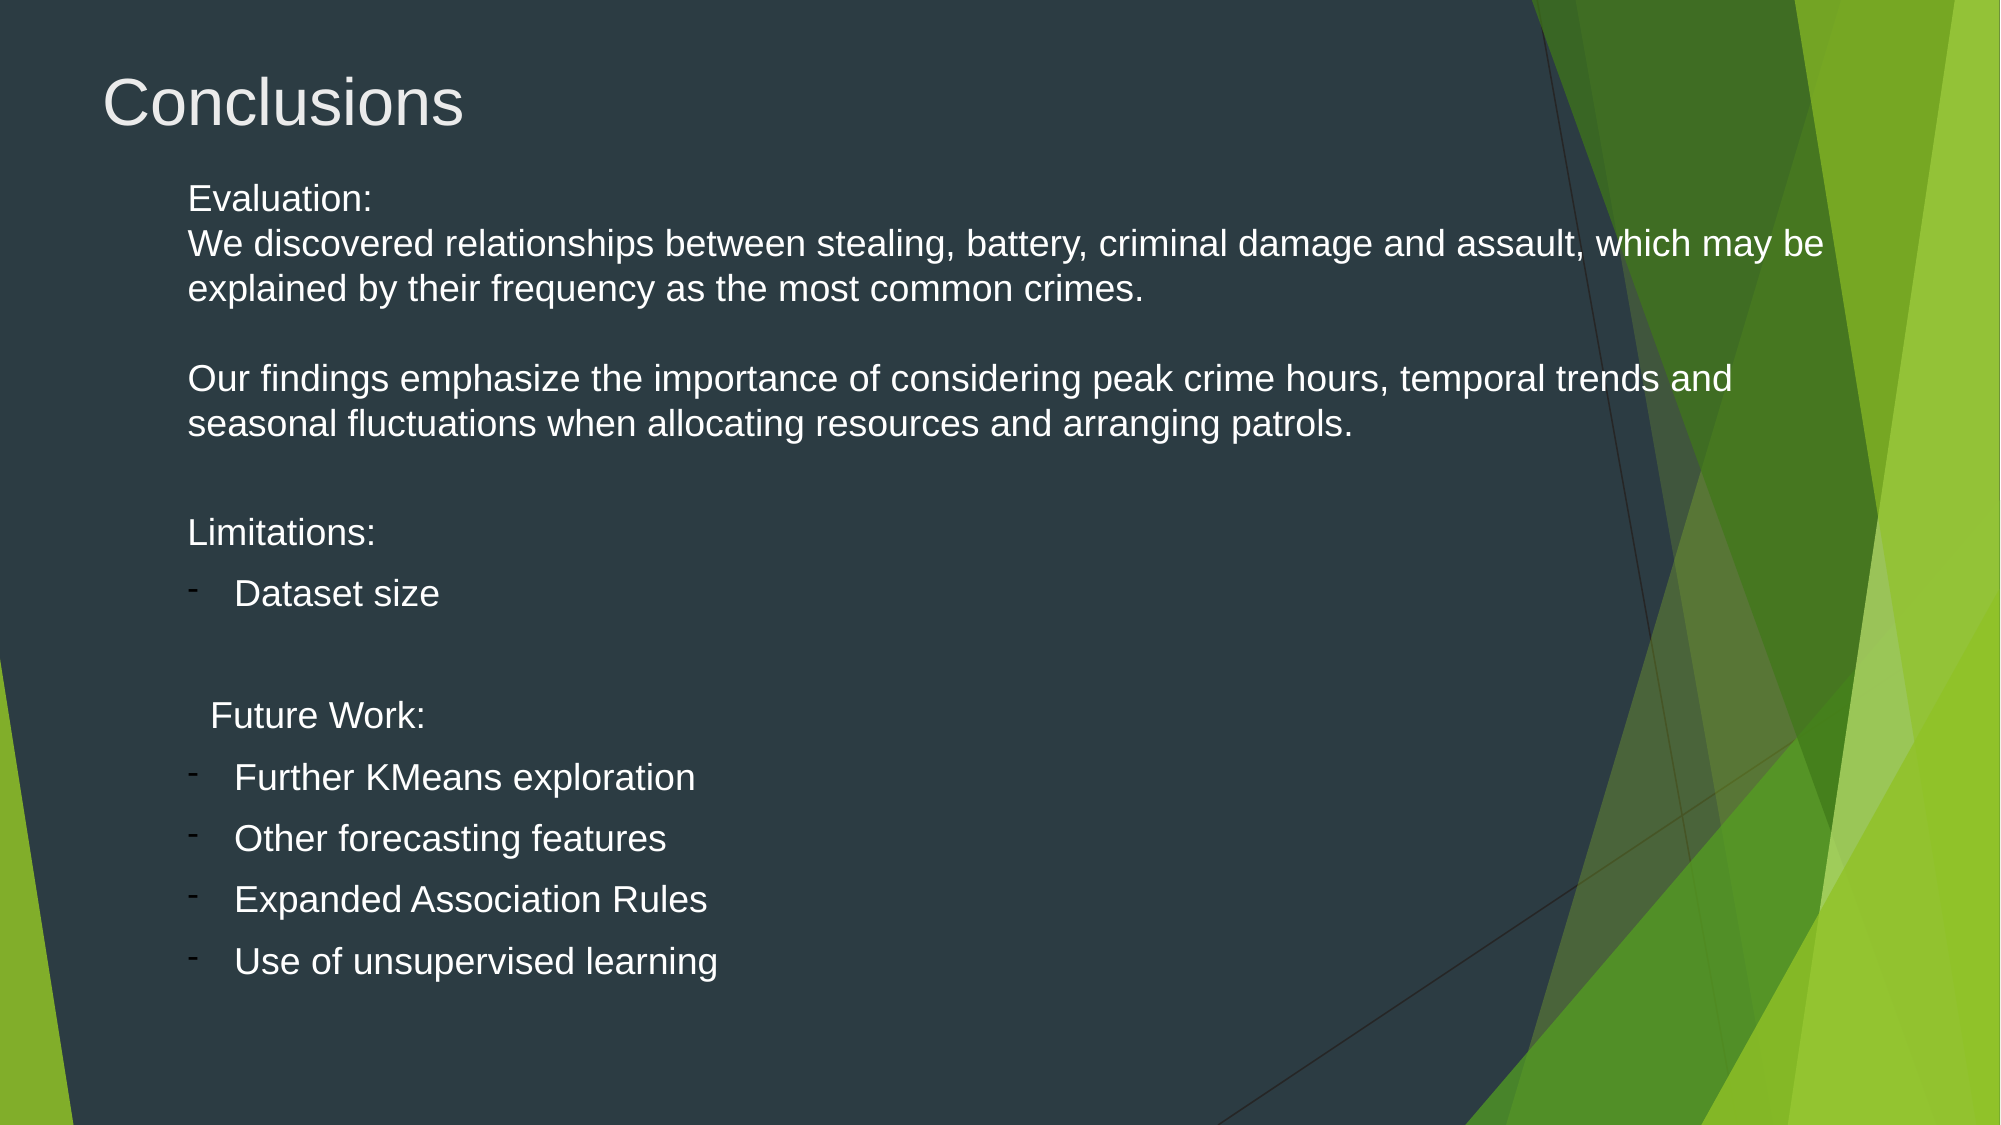

Conclusions
Evaluation:
We discovered relationships between stealing, battery, criminal damage and assault, which may be explained by their frequency as the most common crimes.​
​
Our findings emphasize the importance of considering peak crime hours, temporal trends and seasonal fluctuations when allocating resources and arranging patrols. ​

Limitations:
Dataset size

Future Work:
Further KMeans exploration
Other forecasting features
Expanded Association Rules
Use of unsupervised learning